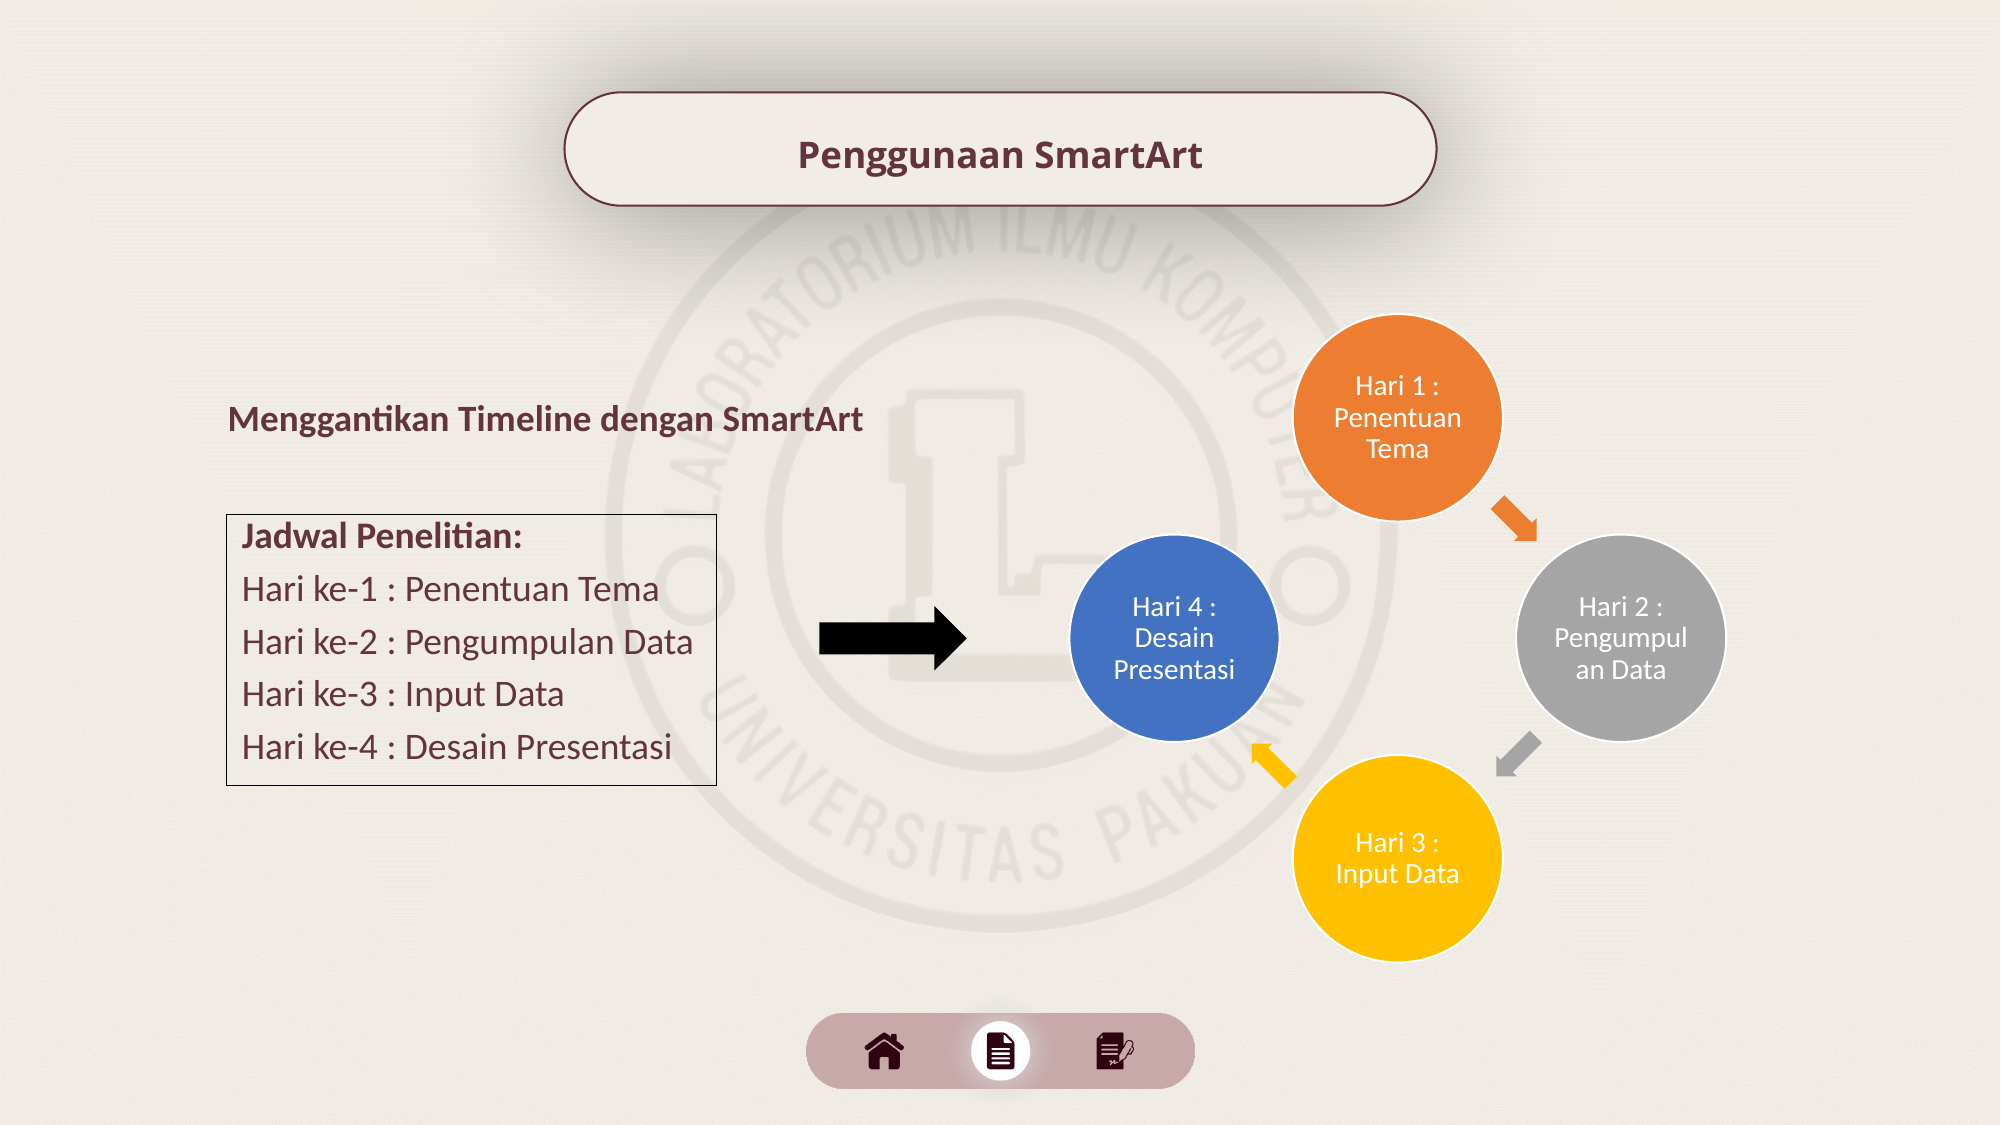

Penggunaan SmartArt

Hari 1 : Penentuan Tema

Hari 4 : Desain Presentasi
Hari 2 : Pengumpulan Data

Hari 3 : Input Data
Menggantikan Timeline dengan SmartArt
Jadwal Penelitian:
Hari ke-1 : Penentuan Tema
Hari ke-2 : Pengumpulan Data
Hari ke-3 : Input Data
Hari ke-4 : Desain Presentasi